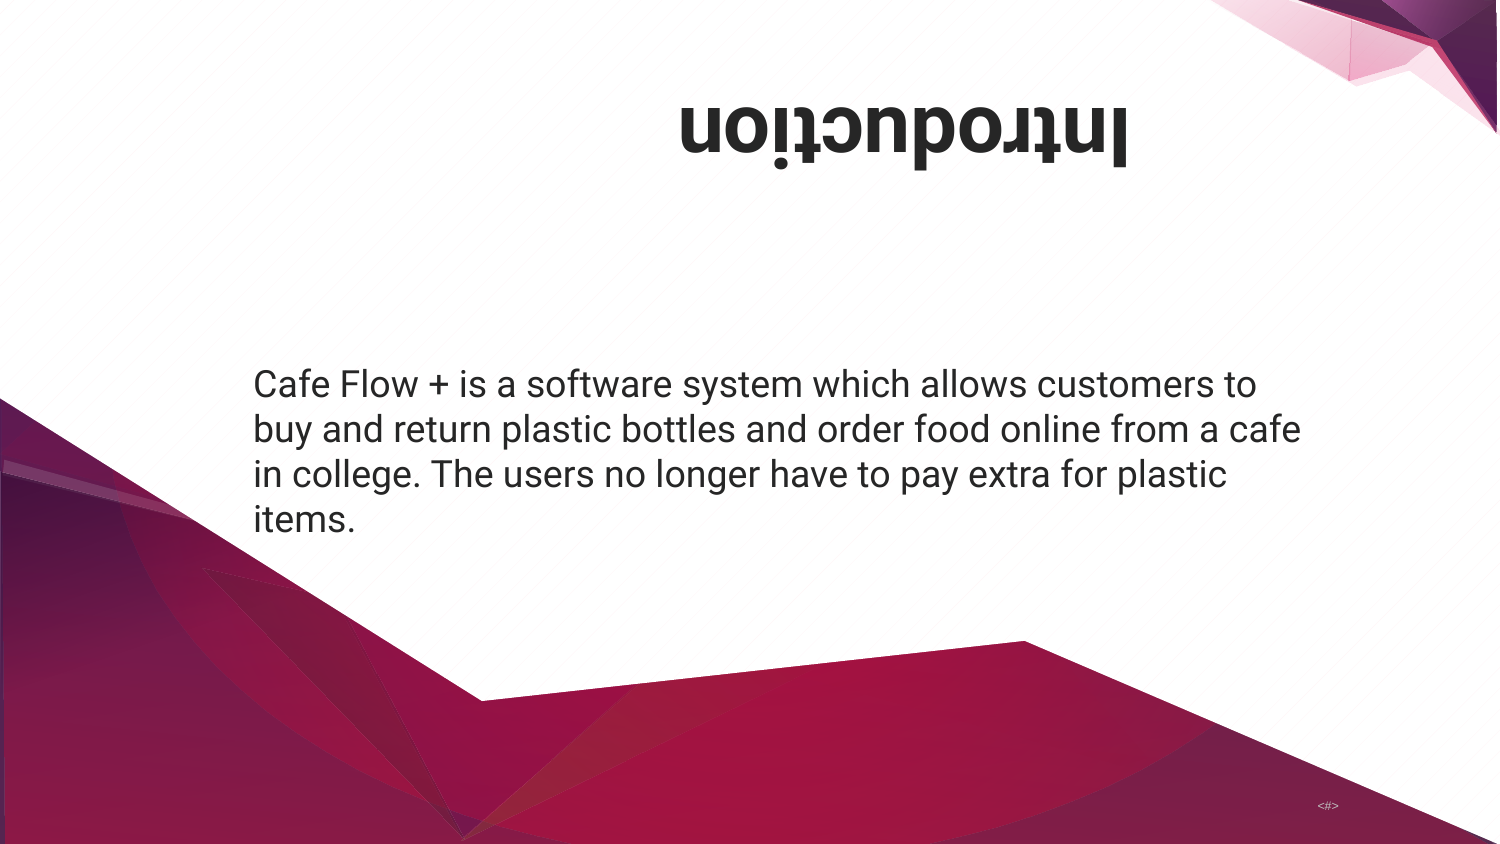

# Introduction
Cafe Flow + is a software system which allows customers to buy and return plastic bottles and order food online from a cafe in college. The users no longer have to pay extra for plastic items.